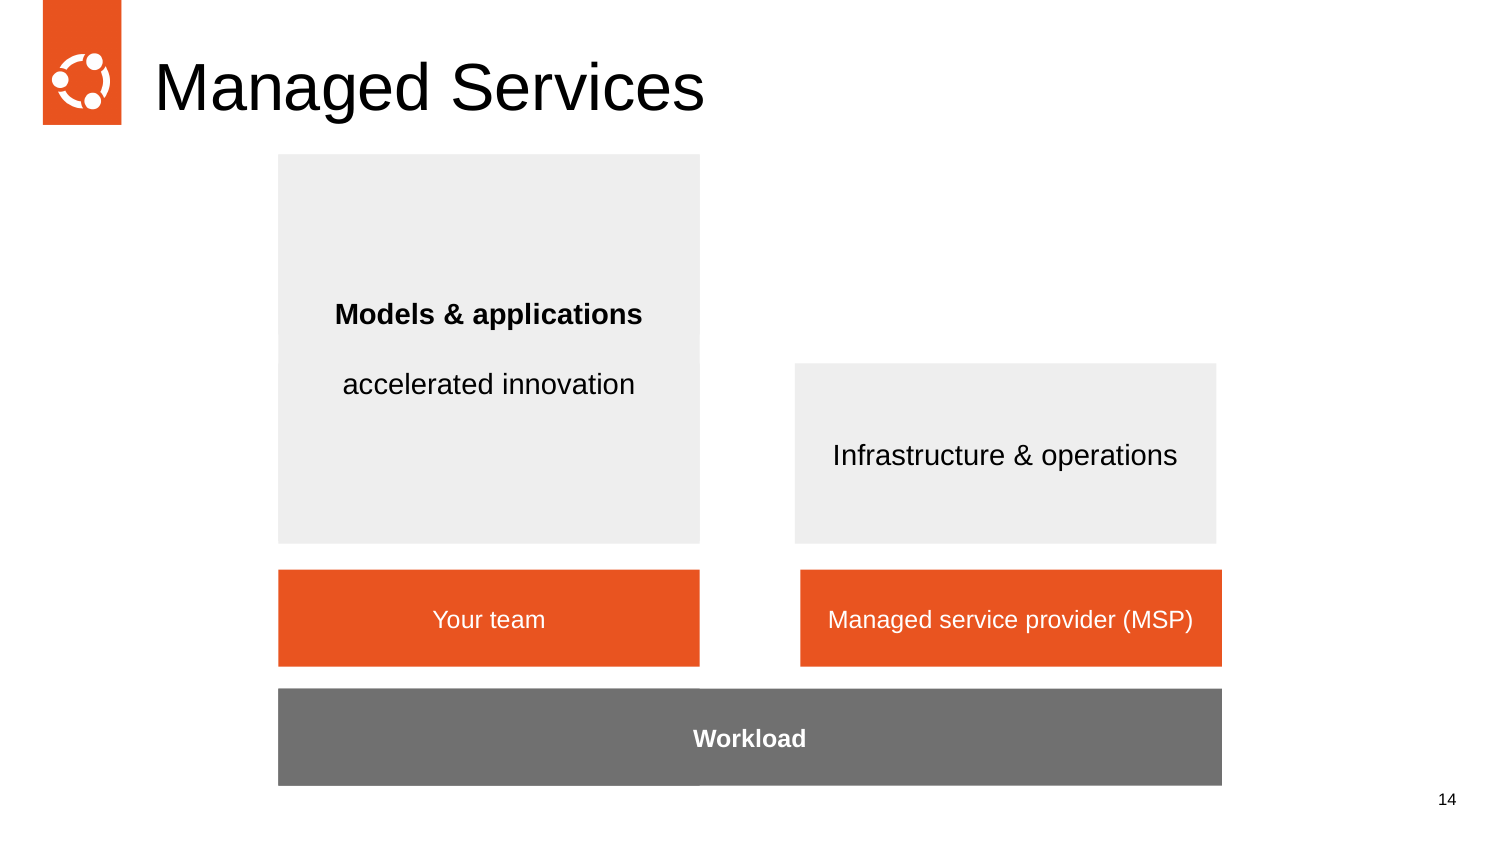

# Managed Services
Models & applications

accelerated innovation
Models & applications
Infrastructure & operations
Infrastructure & operations
Your team
Managed service provider (MSP)
Workload
Workload
14